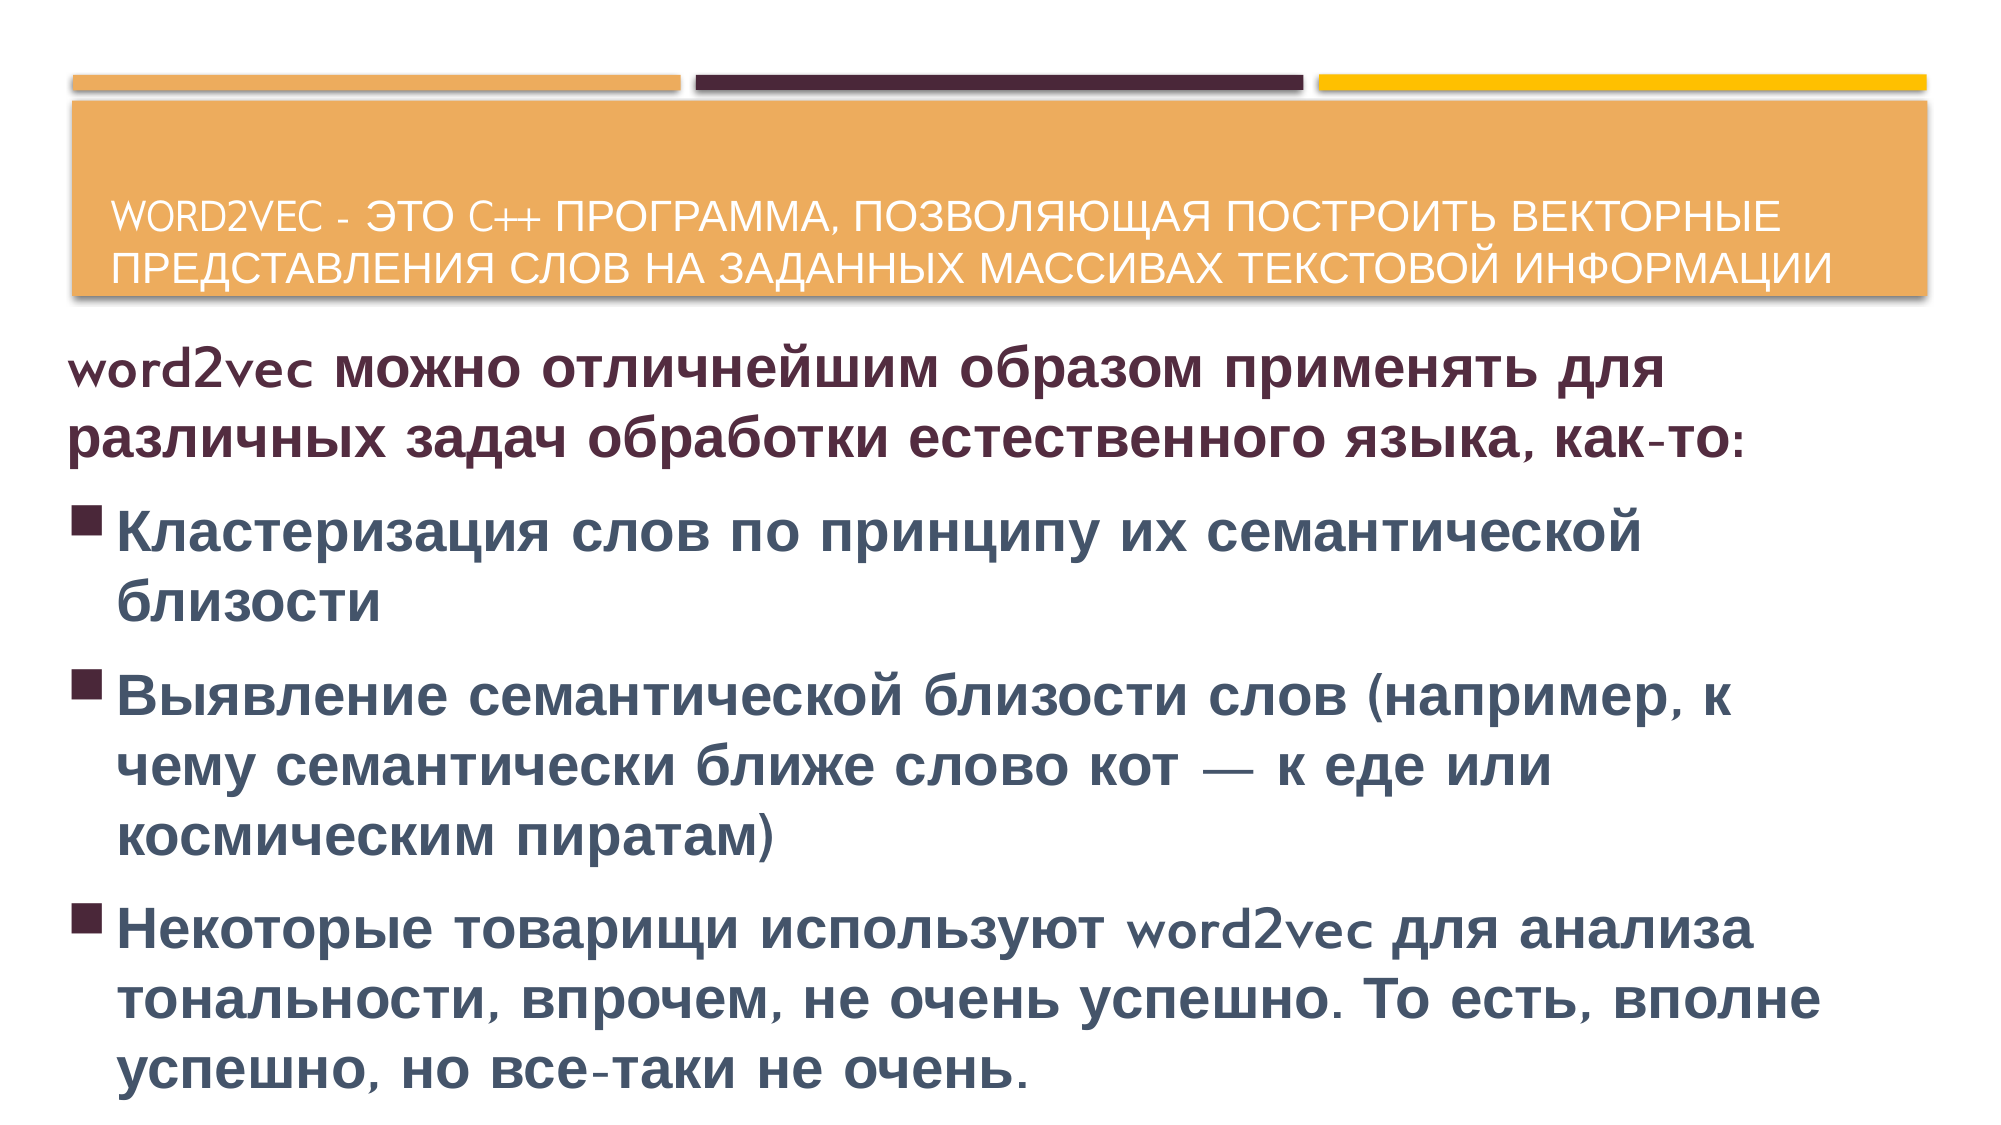

# word2vec - это C++ программа, позволяющая построить векторные представления слов на заданных массивах текстовой информации
word2vec можно отличнейшим образом применять для различных задач обработки естественного языка, как-то:
Кластеризация слов по принципу их семантической близости
Выявление семантической близости слов (например, к чему семантически ближе слово кот — к еде или космическим пиратам)
Некоторые товарищи используют word2vec для анализа тональности, впрочем, не очень успешно. То есть, вполне успешно, но все-таки не очень.